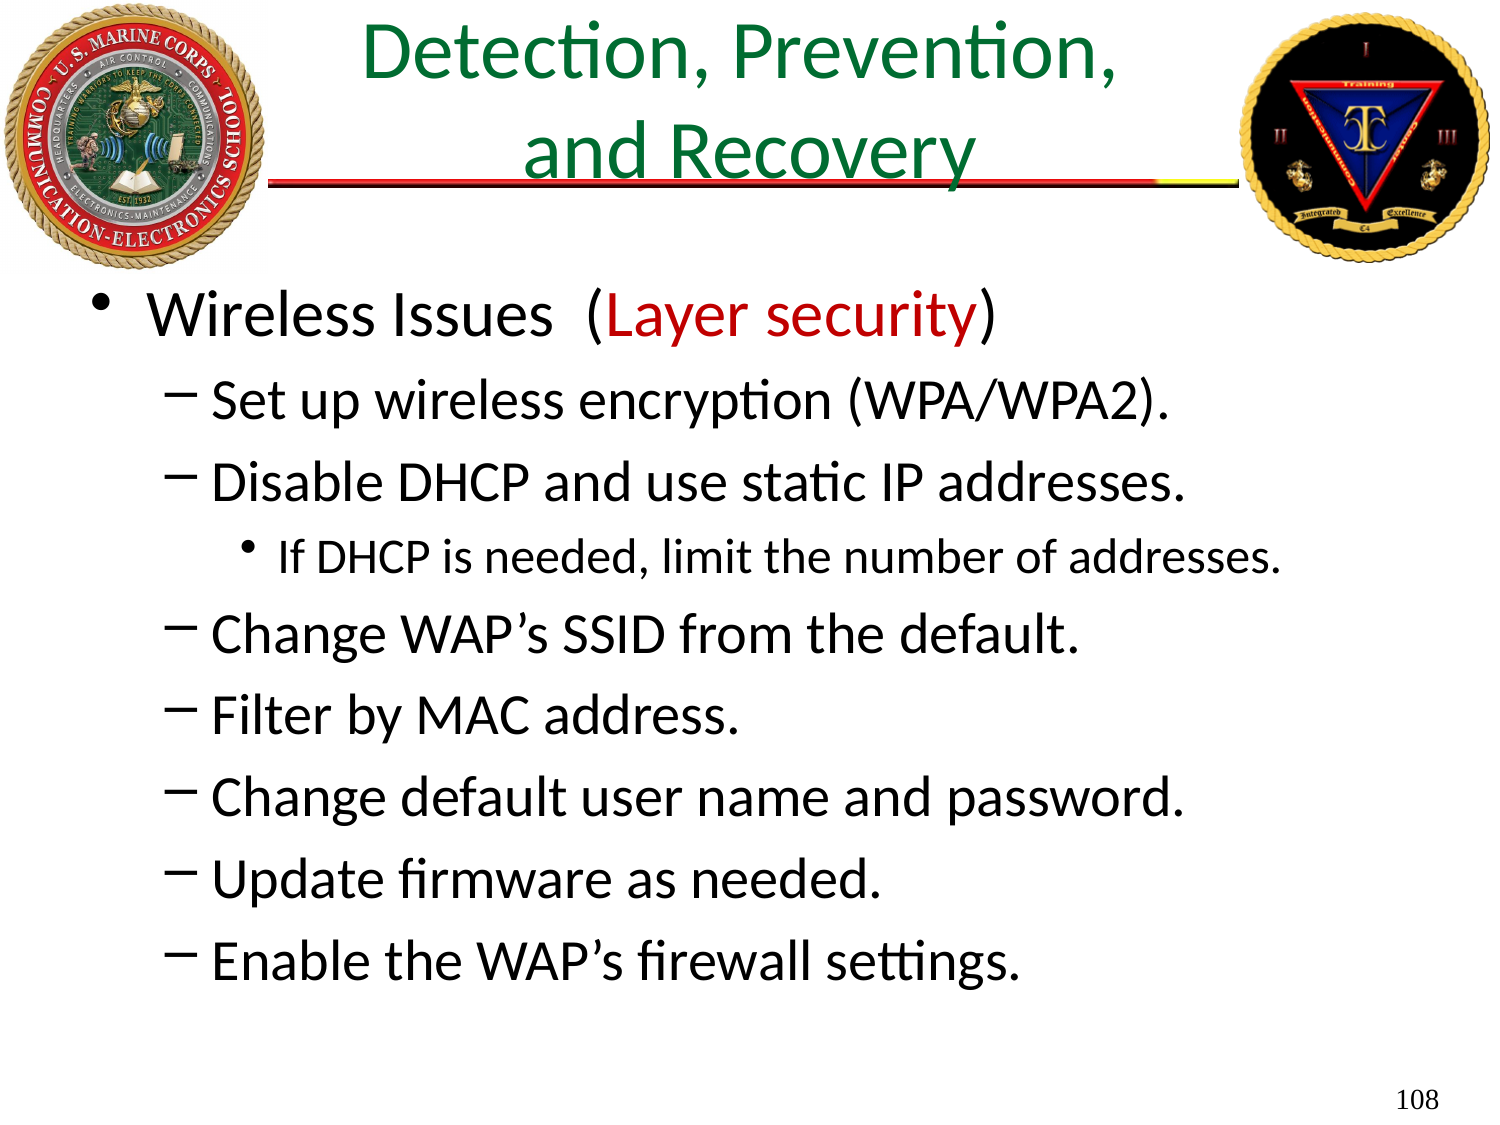

# Detection, Prevention, and Recovery
Wireless Issues  (Layer security)
Set up wireless encryption (WPA/WPA2).
Disable DHCP and use static IP addresses.
If DHCP is needed, limit the number of addresses.
Change WAP’s SSID from the default.
Filter by MAC address.
Change default user name and password.
Update firmware as needed.
Enable the WAP’s firewall settings.